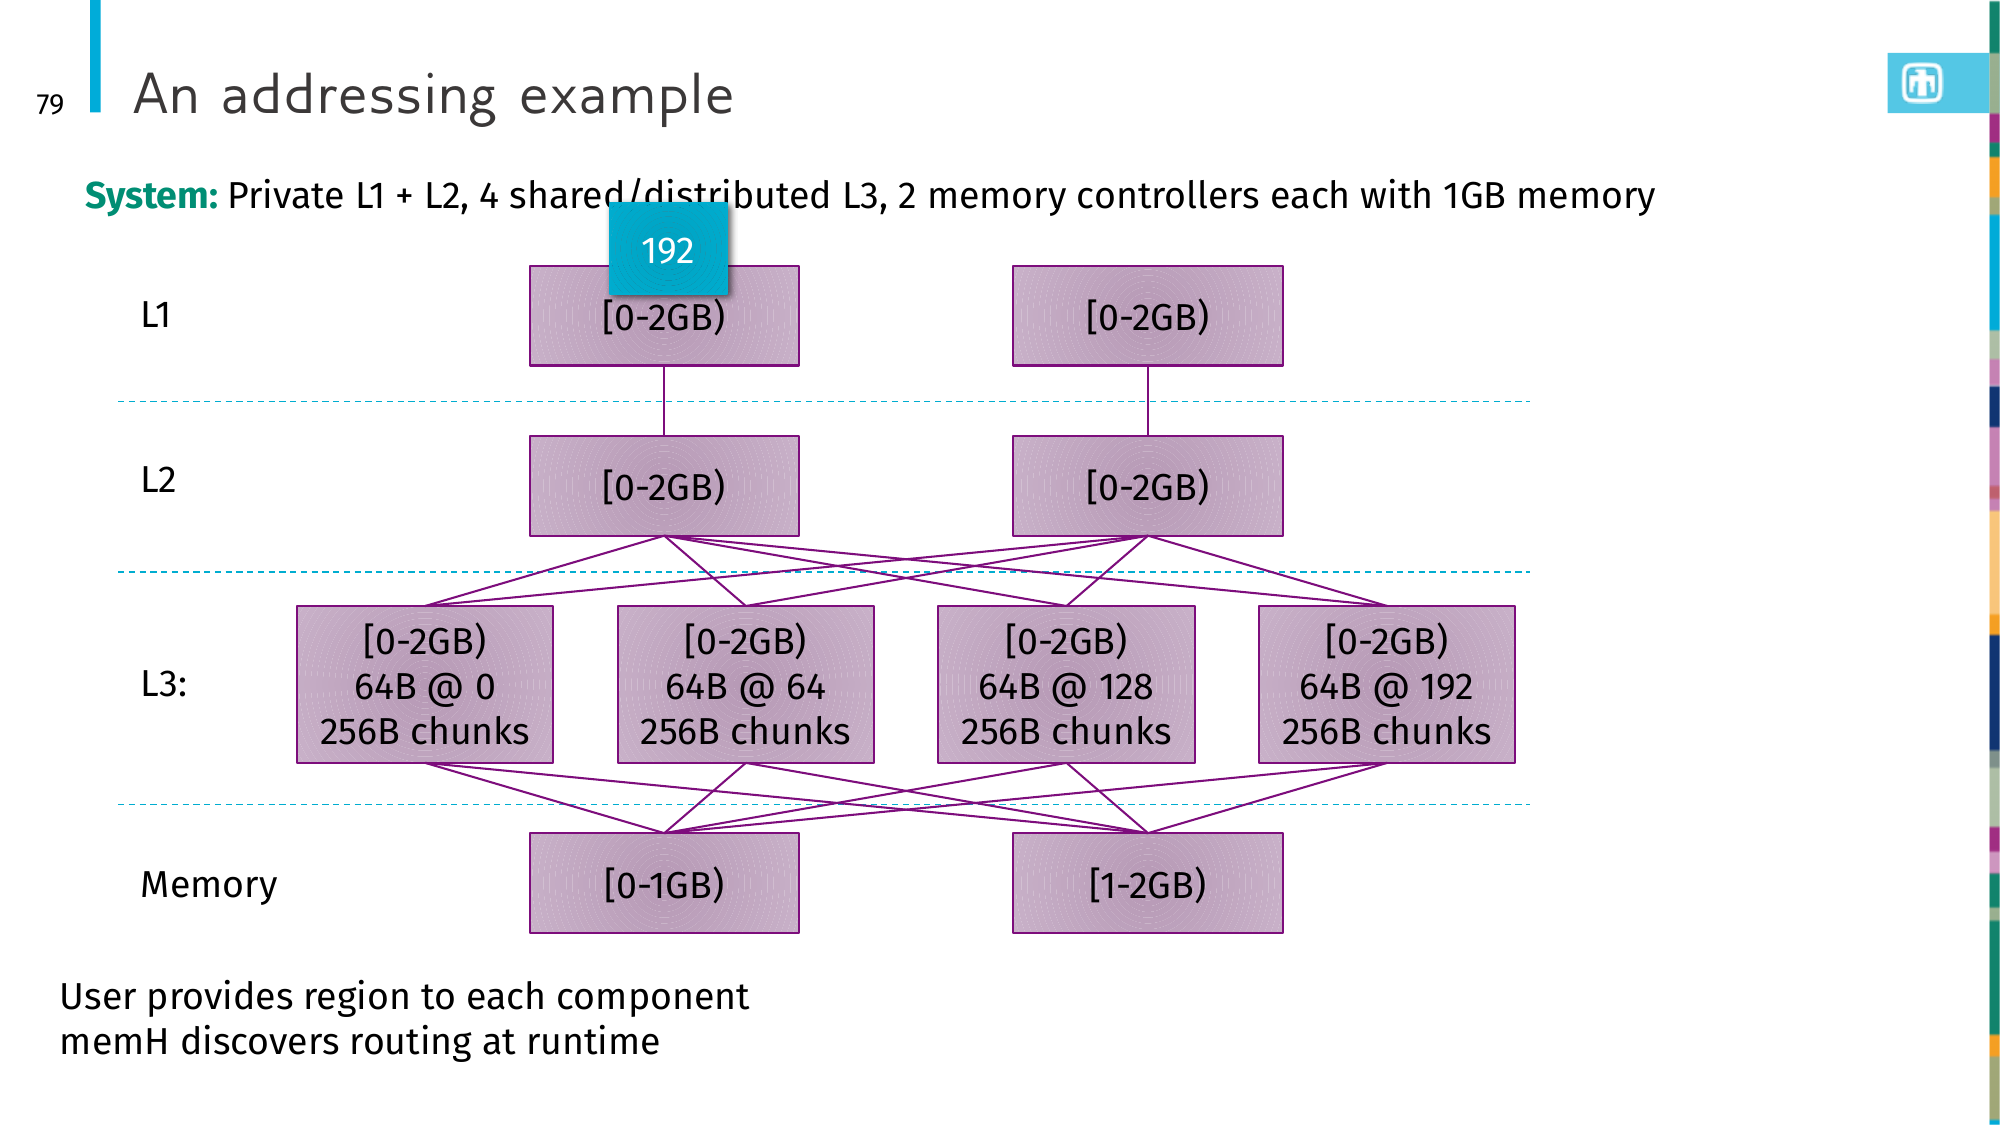

# An addressing example
79
System: Private L1 + L2, 4 shared/distributed L3, 2 memory controllers each with 1GB memory
192
[0-2GB)
[0-2GB)
[0-2GB)
[0-2GB)
[0-2GB)
64B @ 0
256B chunks
[0-2GB)
64B @ 64
256B chunks
[0-2GB)
64B @ 128
256B chunks
[0-2GB)
64B @ 192 256B chunks
[0-1GB)
[1-2GB)
L1
L2
L3:
Memory
User provides region to each component
memH discovers routing at runtime